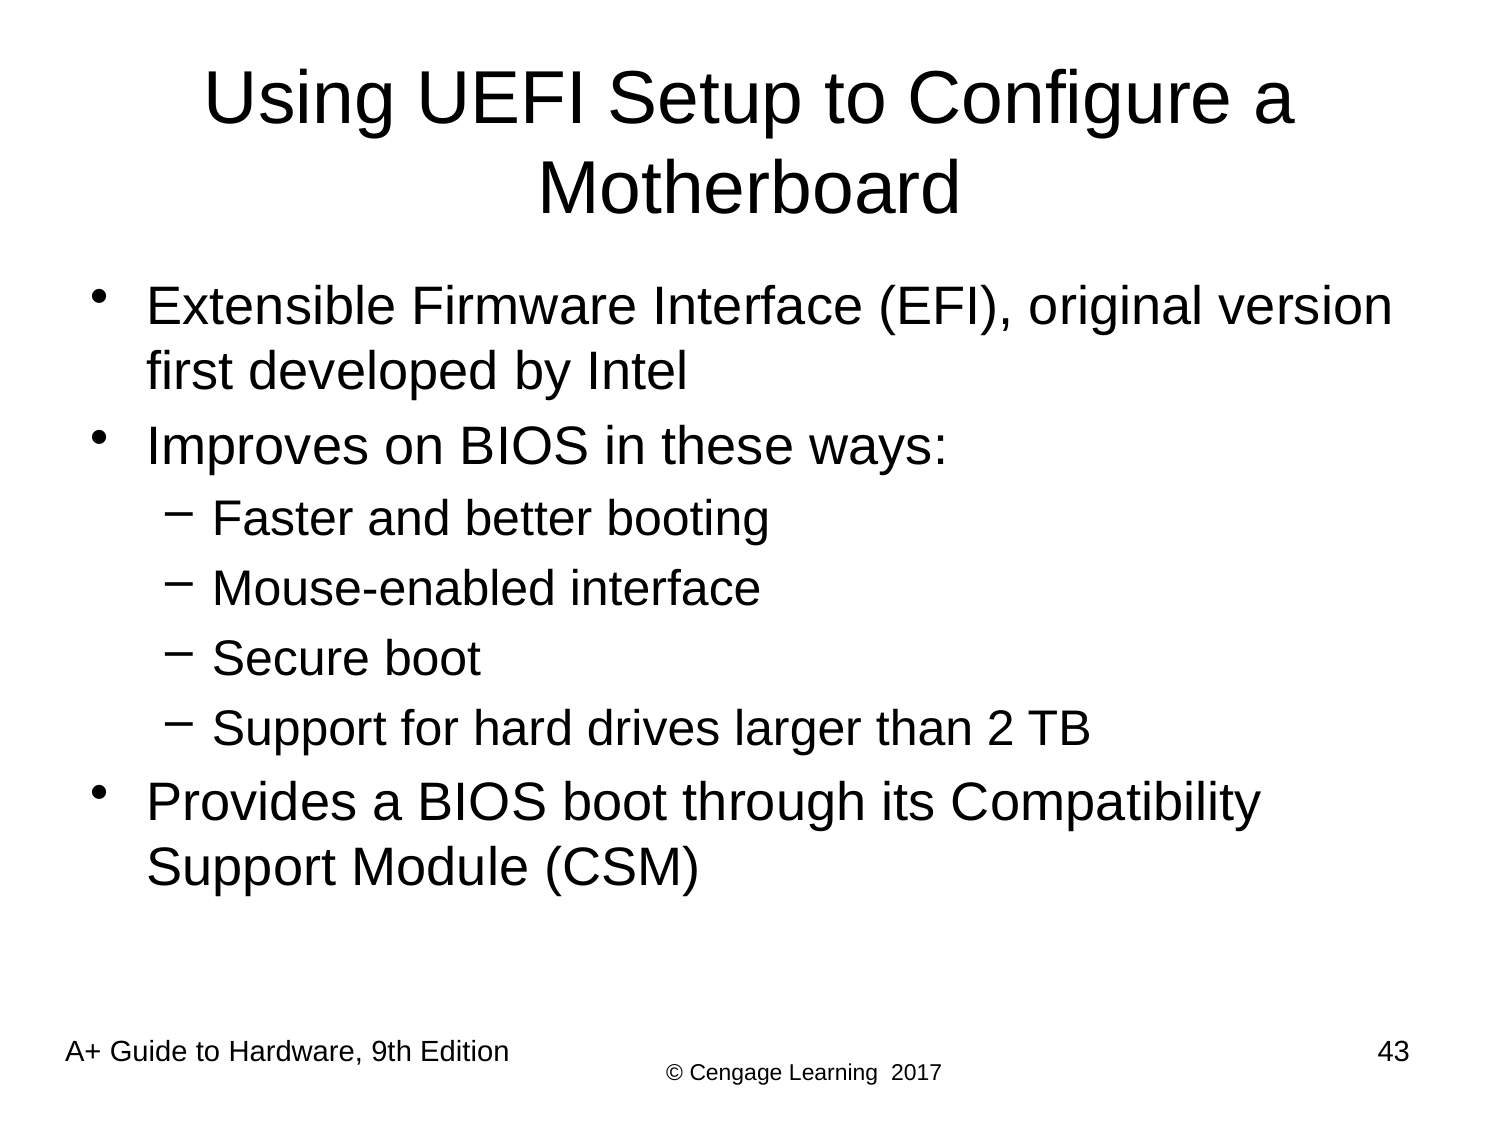

# Using UEFI Setup to Configure a Motherboard
Extensible Firmware Interface (EFI), original version first developed by Intel
Improves on BIOS in these ways:
Faster and better booting
Mouse-enabled interface
Secure boot
Support for hard drives larger than 2 TB
Provides a BIOS boot through its Compatibility Support Module (CSM)

43
A+ Guide to Hardware, 9th Edition